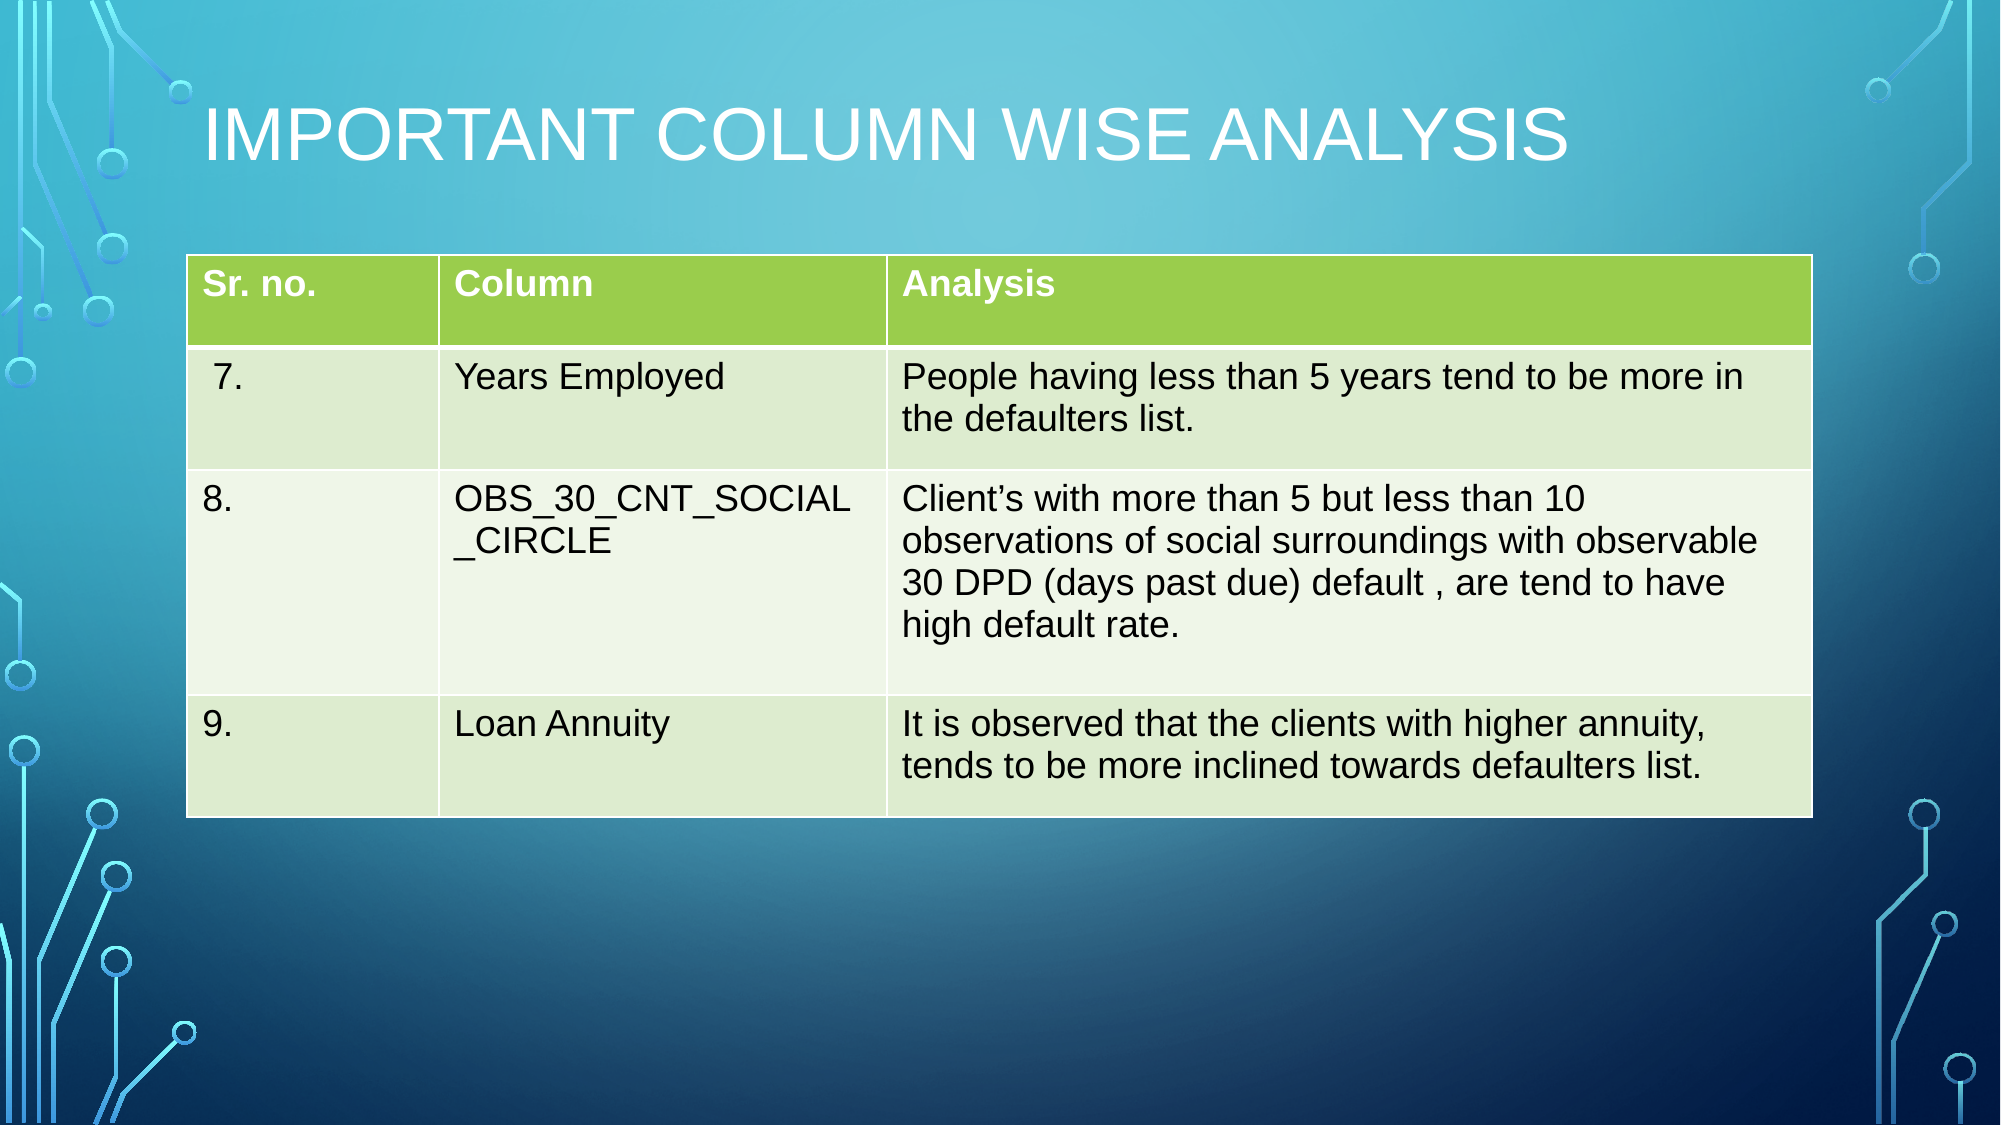

Important Column wise Analysis
| Sr. no. | Column | Analysis |
| --- | --- | --- |
| 7. | Years Employed | People having less than 5 years tend to be more in the defaulters list. |
| 8. | OBS\_30\_CNT\_SOCIAL\_CIRCLE | Client’s with more than 5 but less than 10 observations of social surroundings with observable 30 DPD (days past due) default , are tend to have high default rate. |
| 9. | Loan Annuity | It is observed that the clients with higher annuity, tends to be more inclined towards defaulters list. |